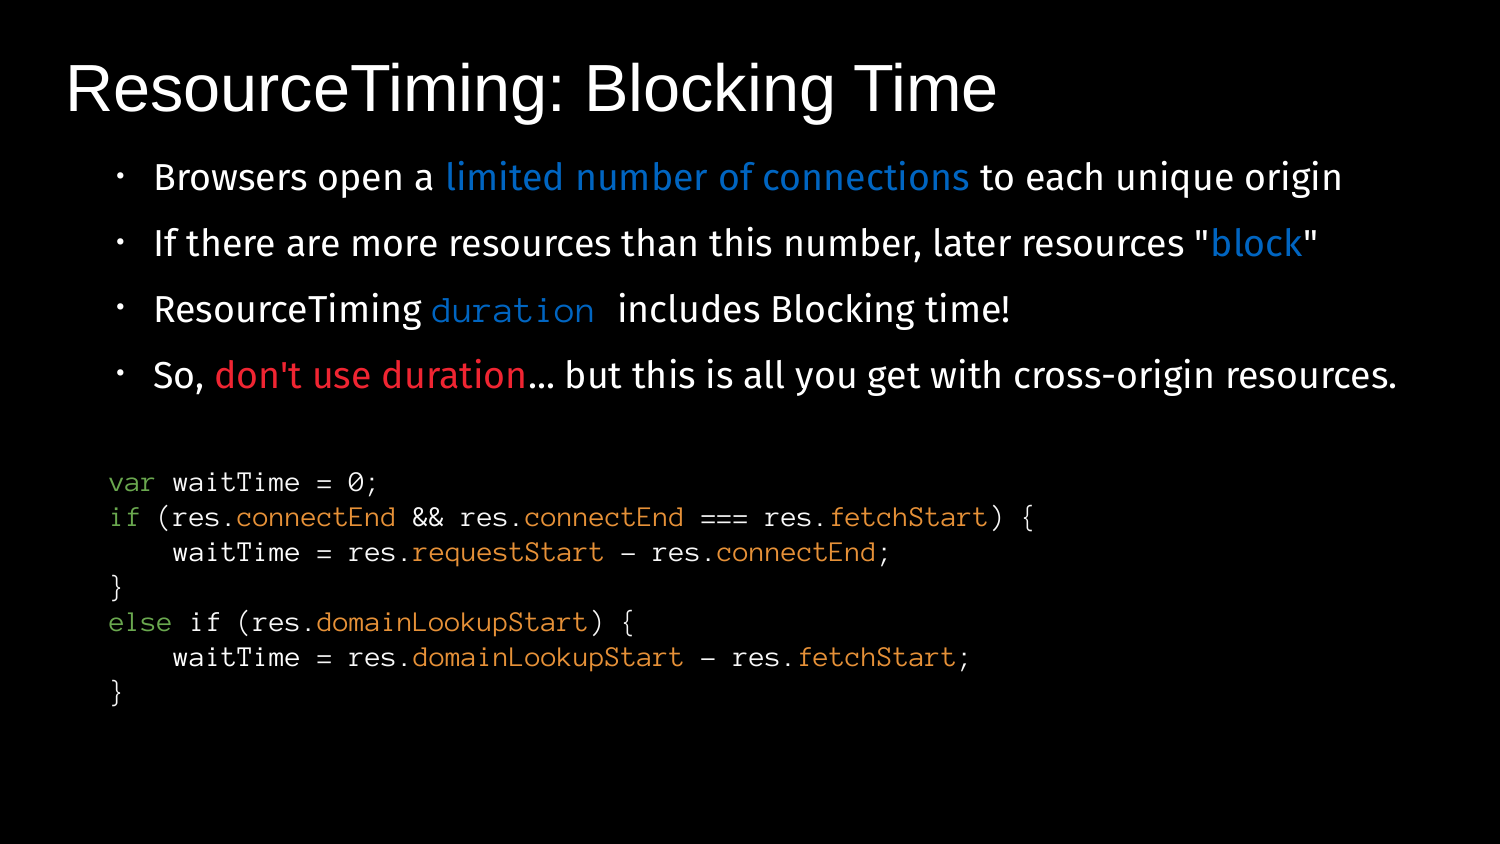

# ResourceTiming: Blocking Time
Browsers open a limited number of connections to each unique origin
If there are more resources than this number, later resources "block"
ResourceTiming duration includes Blocking time!
So, don't use duration... but this is all you get with cross-origin resources.

var waitTime = 0;
if (res.connectEnd && res.connectEnd === res.fetchStart) {
    waitTime = res.requestStart - res.connectEnd;
}
else if (res.domainLookupStart) {
    waitTime = res.domainLookupStart - res.fetchStart;
}